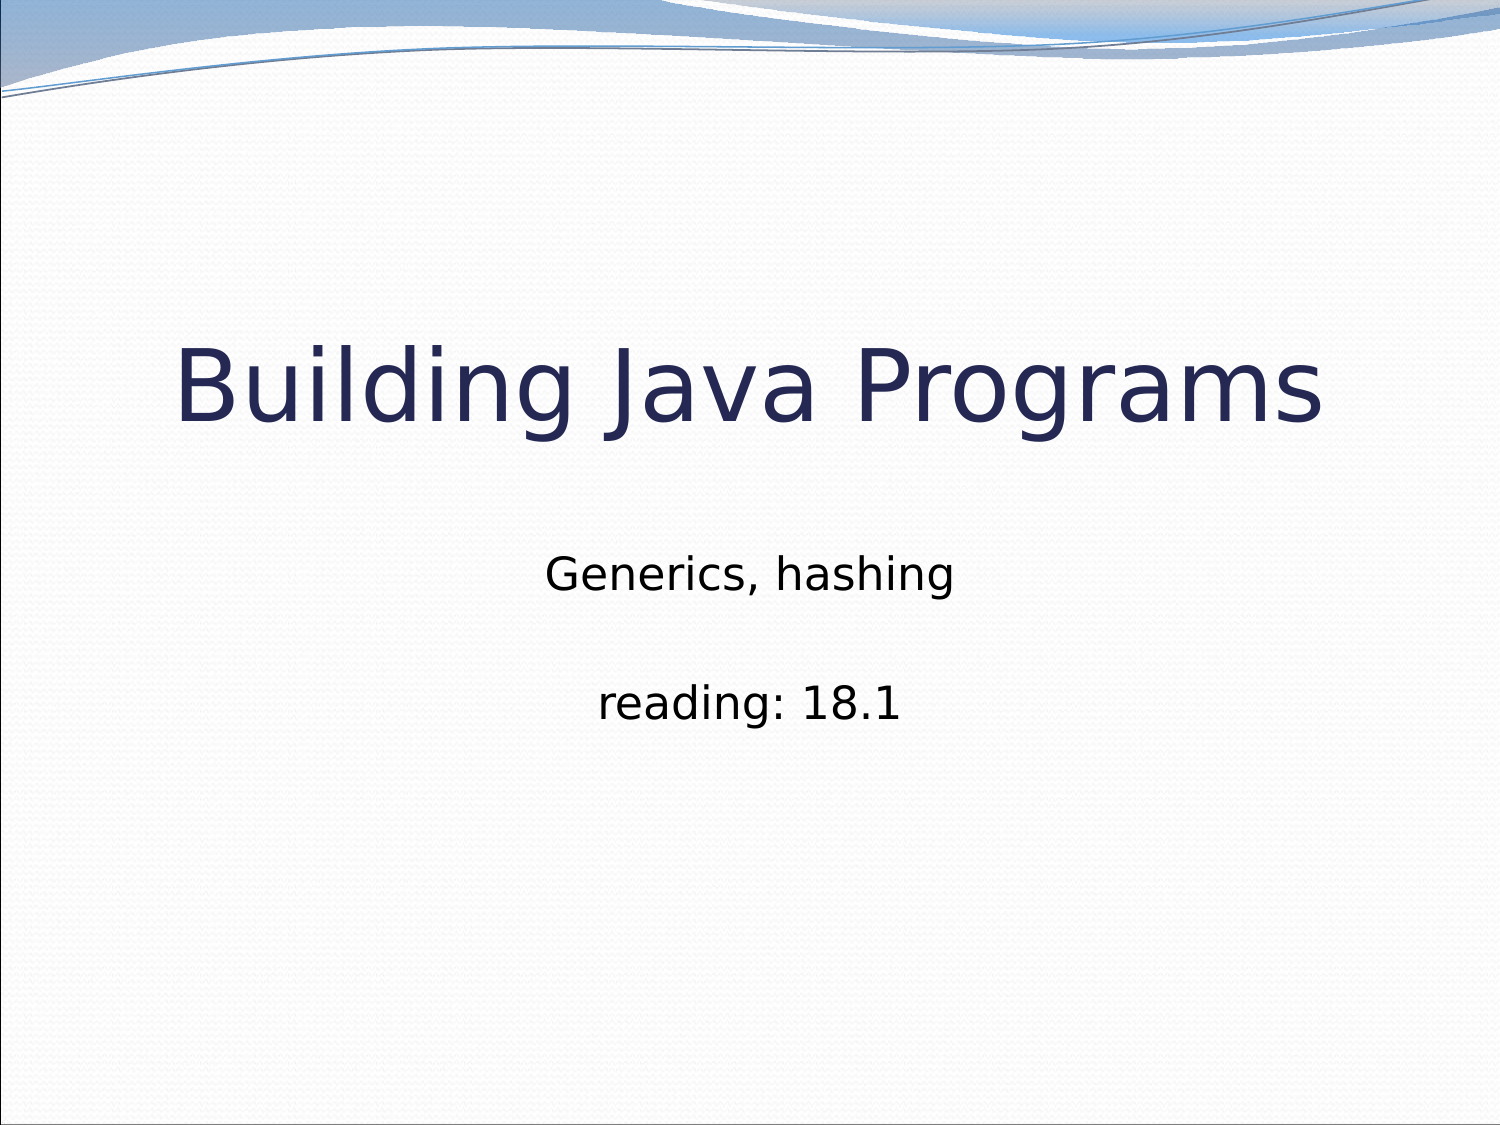

# Building Java Programs
Generics, hashing

reading: 18.1